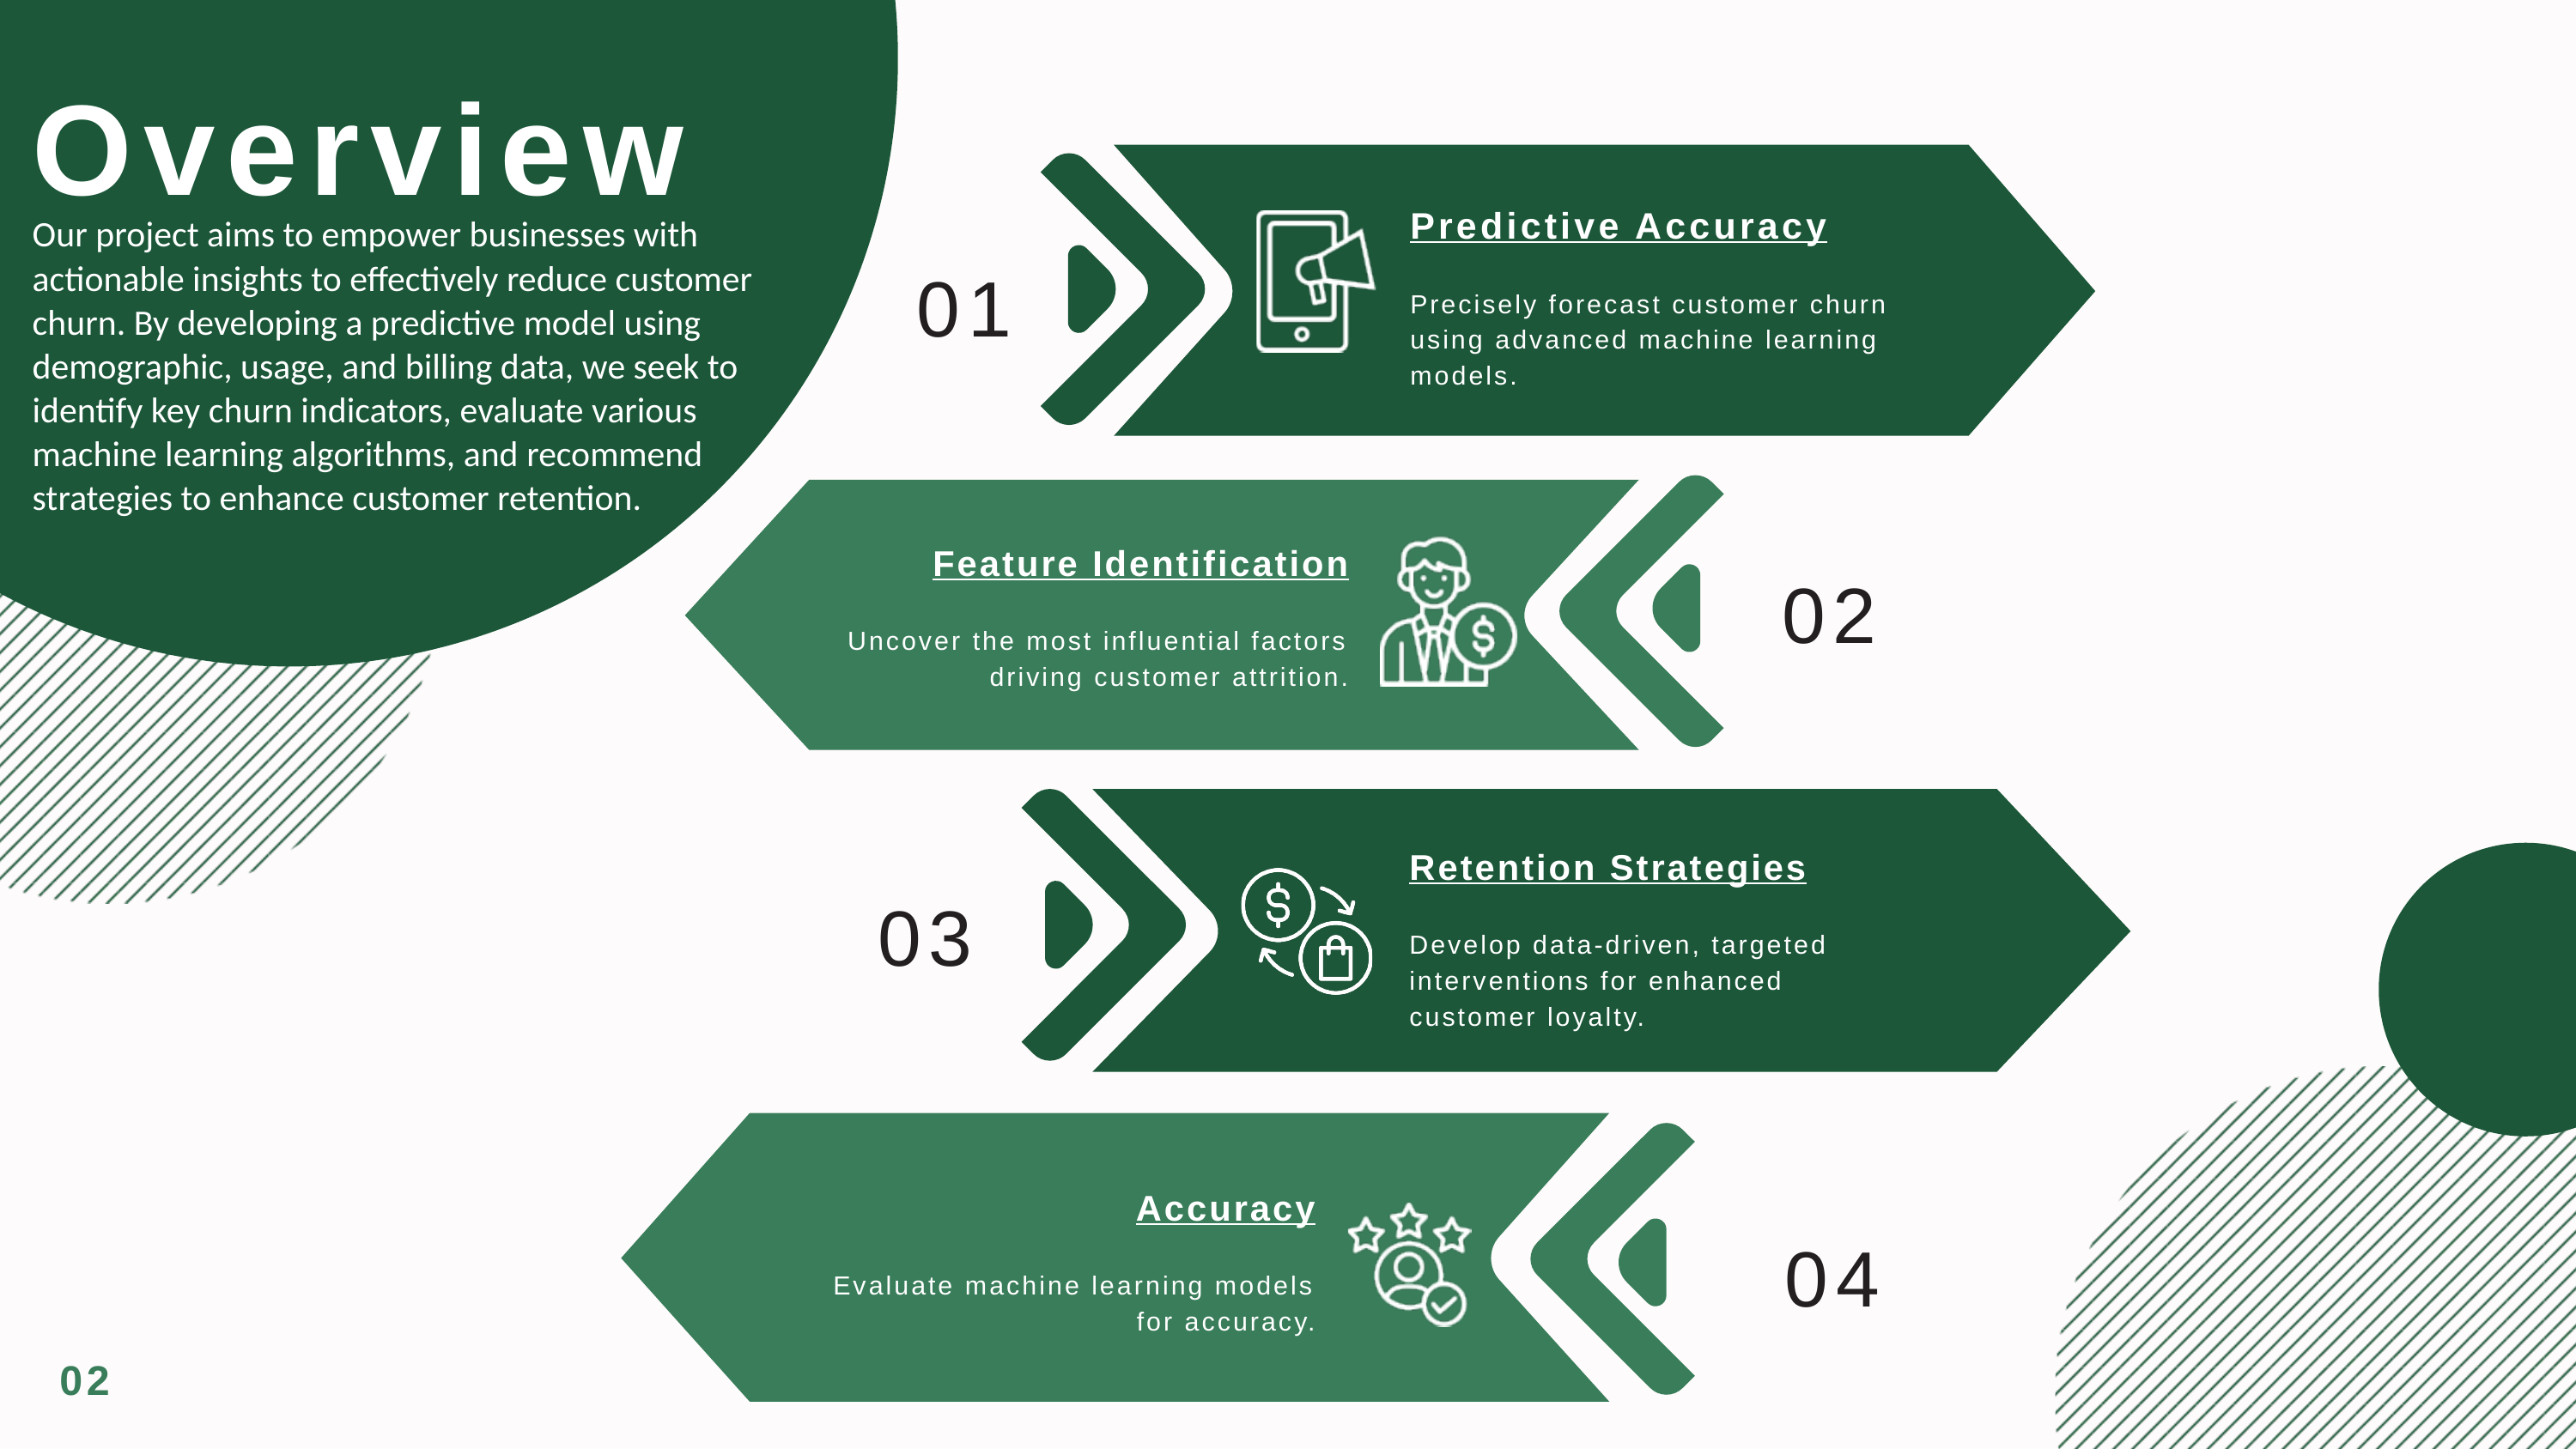

Overview

Predictive Accuracy

Precisely forecast customer churn using advanced machine learning models.
Our project aims to empower businesses with actionable insights to effectively reduce customer churn. By developing a predictive model using demographic, usage, and billing data, we seek to identify key churn indicators, evaluate various machine learning algorithms, and recommend strategies to enhance customer retention.

01

Feature Identification

Uncover the most influential factors driving customer attrition.

02

Retention Strategies

Develop data-driven, targeted interventions for enhanced customer loyalty.

03

Accuracy

Evaluate machine learning models for accuracy.

04

02